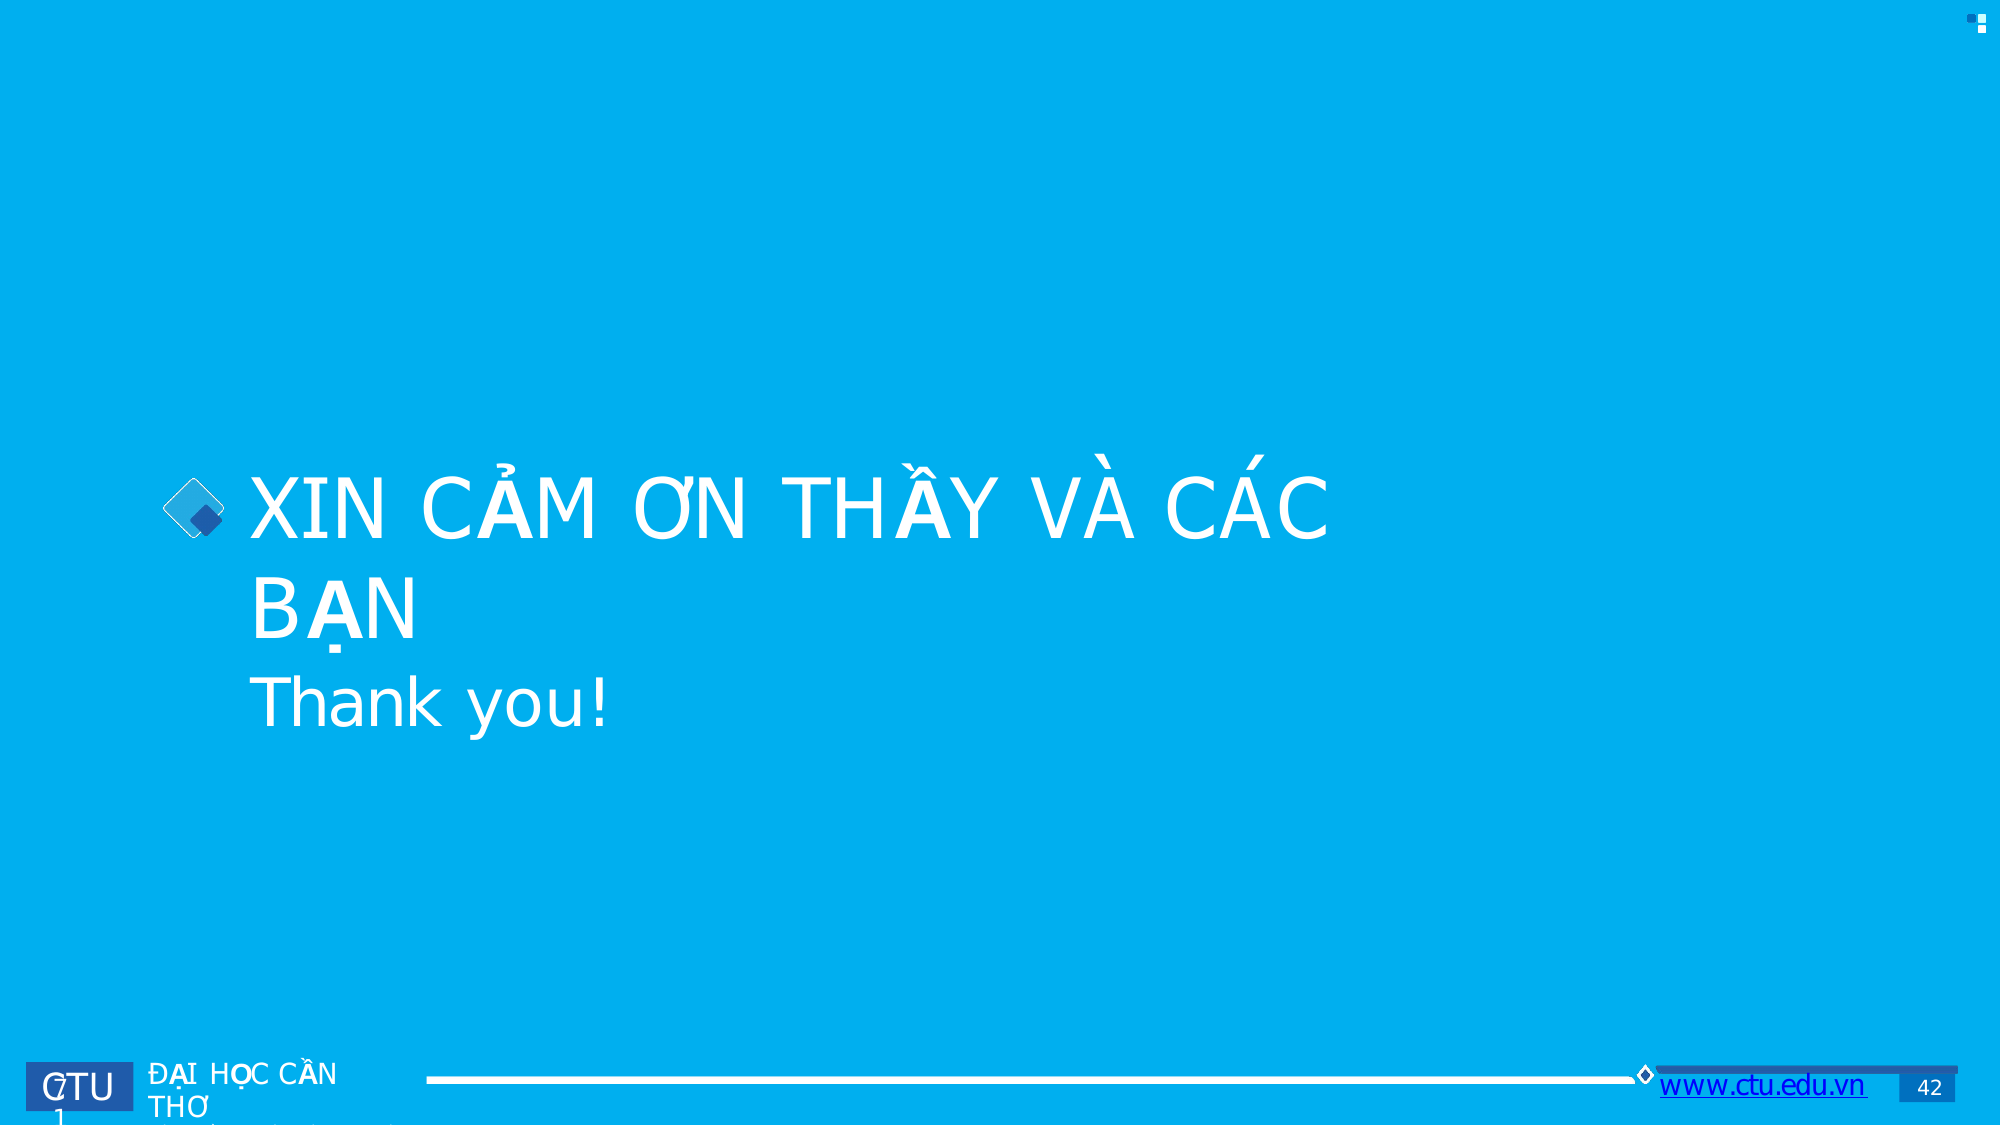

# XIN CẢM ƠN THẦY VÀ CÁC BẠN
Thank you!
ĐẠI HỌC CẦN THƠ
Cộng đồng – Toàn diện– Ưu việt
CTU
www.ctu.edu.vn
42
71